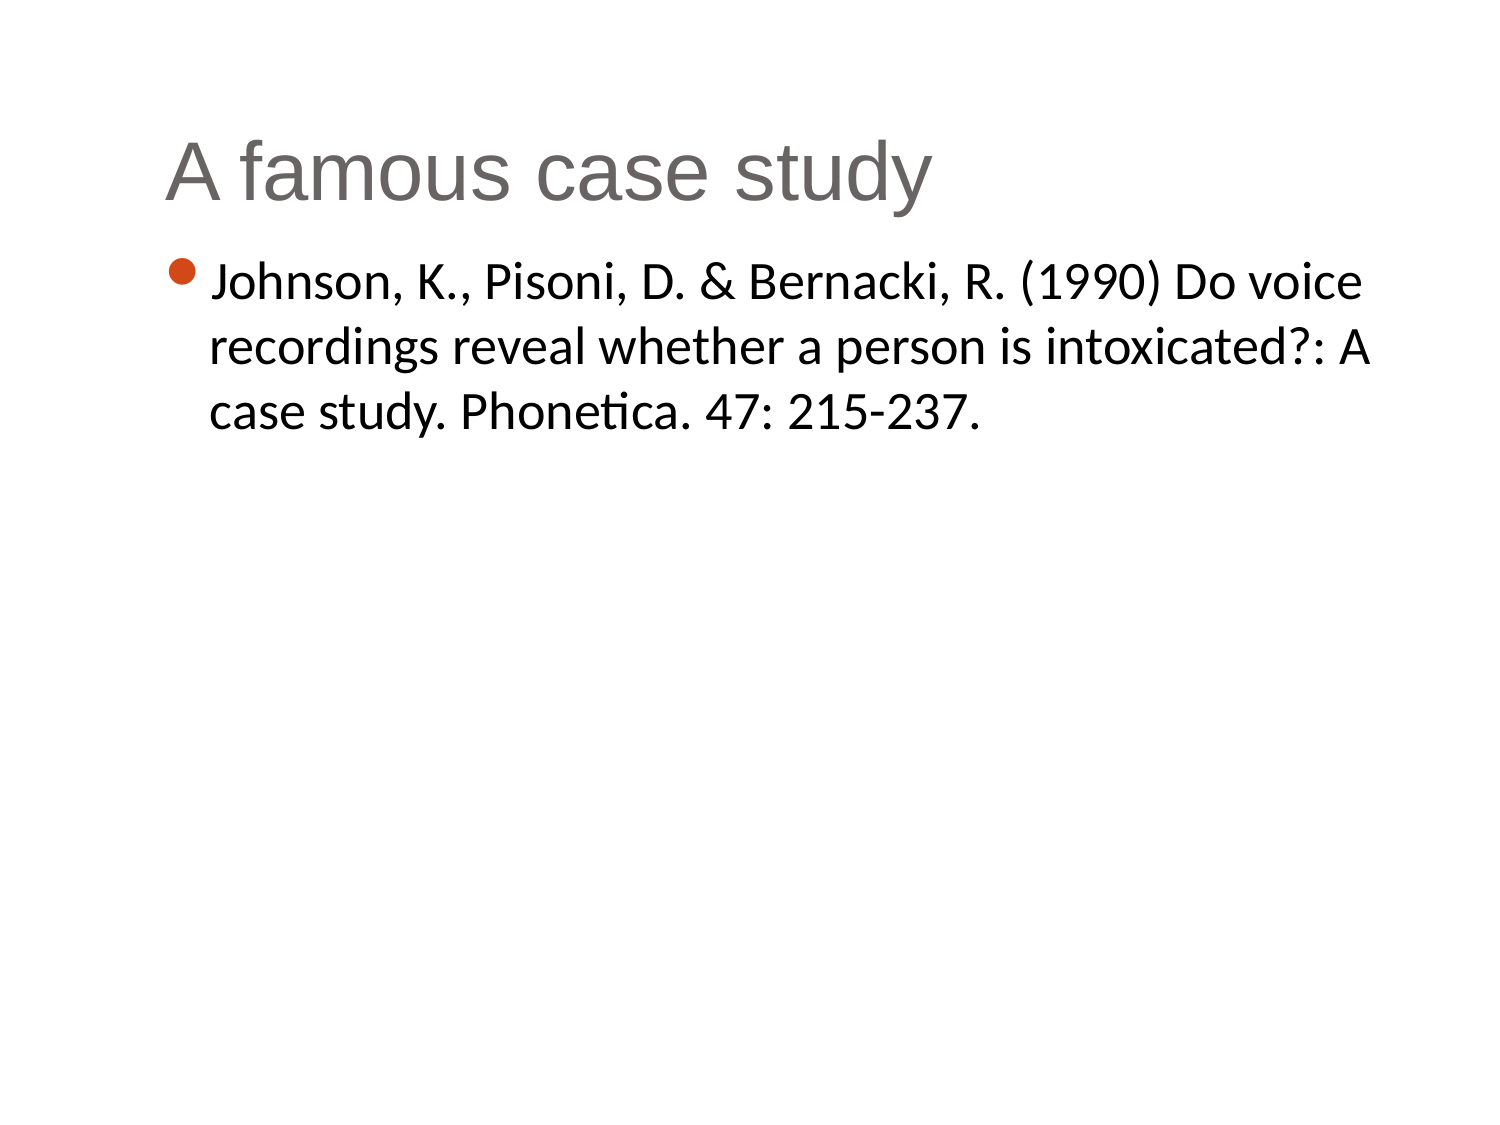

# A famous case study
Johnson, K., Pisoni, D. & Bernacki, R. (1990) Do voice recordings reveal whether a person is intoxicated?: A case study. Phonetica. 47: 215-237.